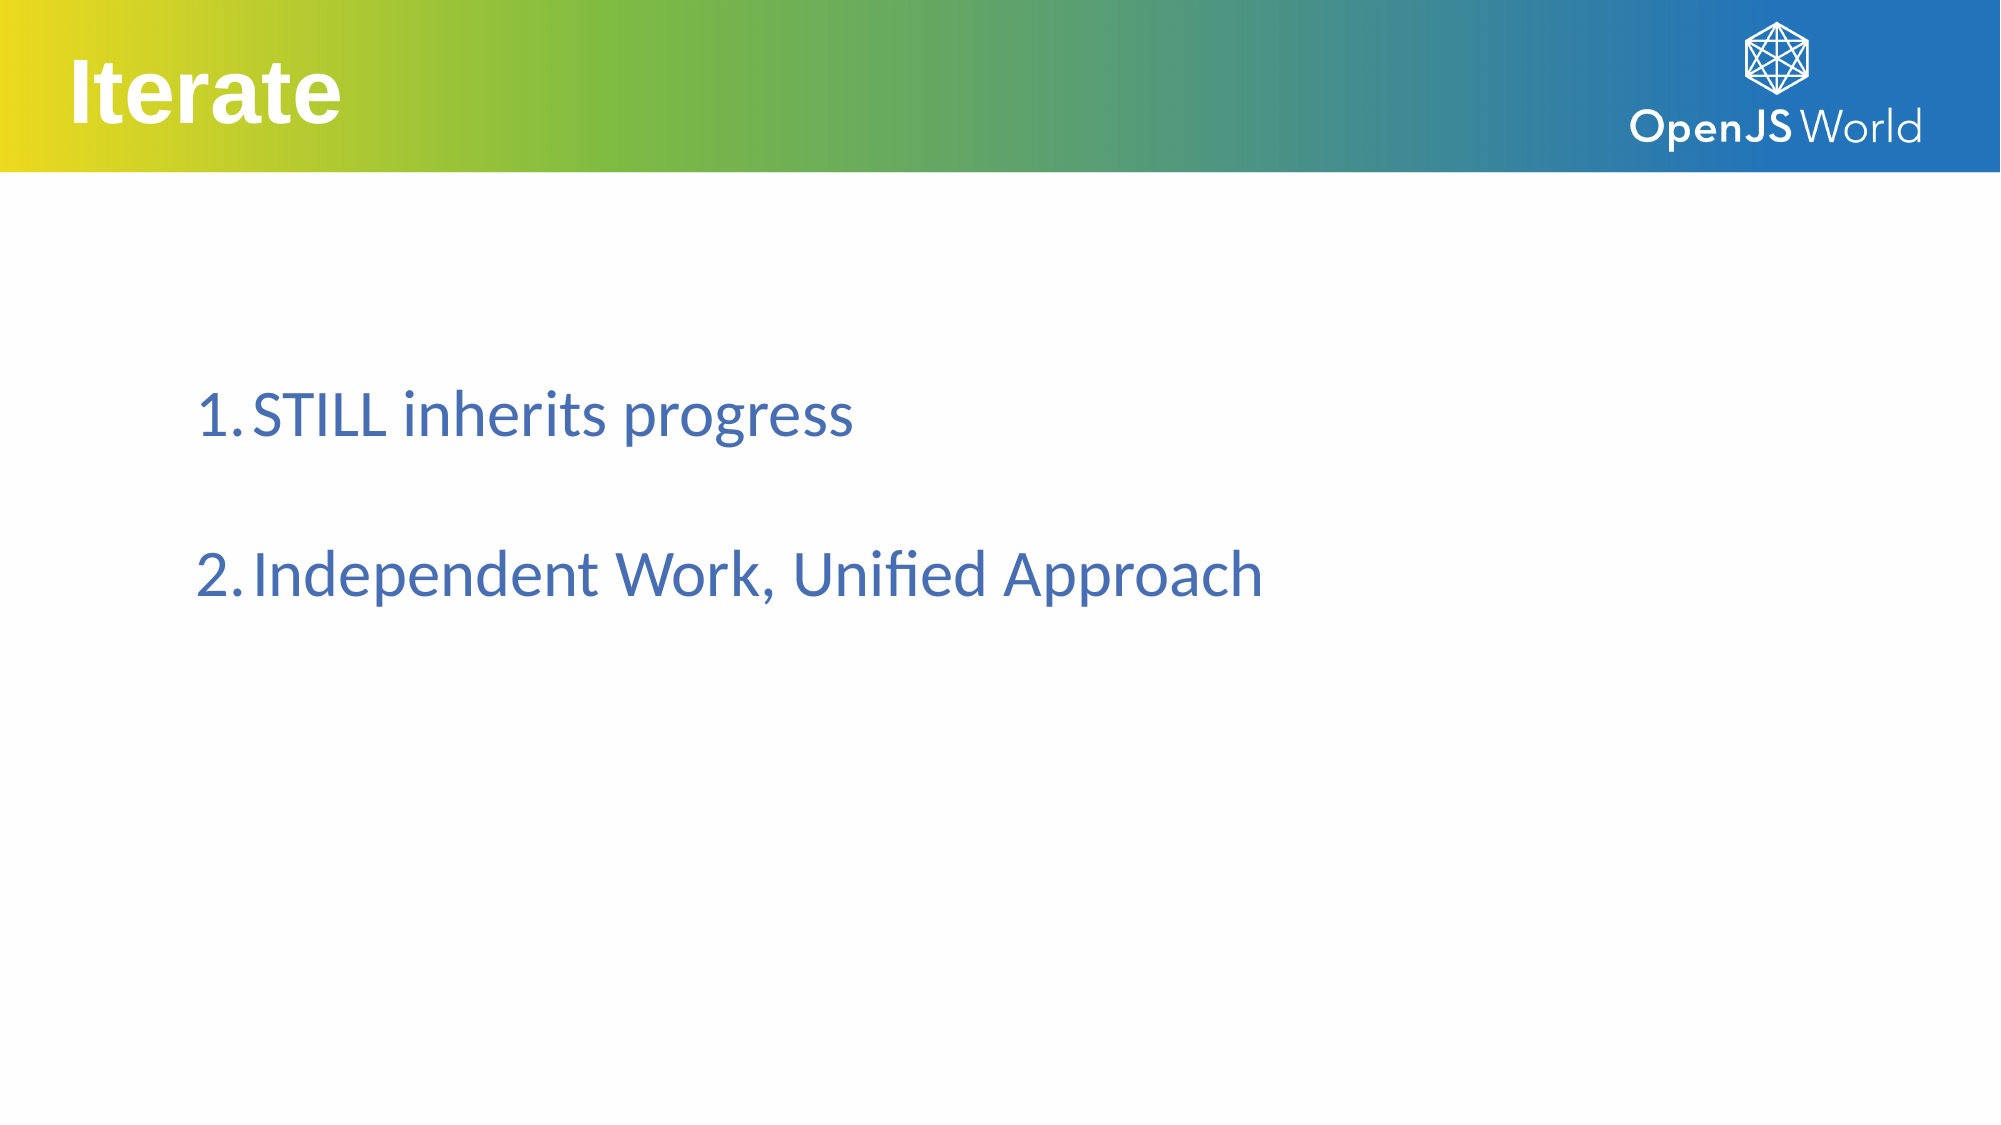

Iterate
STILL inherits progress

Independent Work, Unified Approach